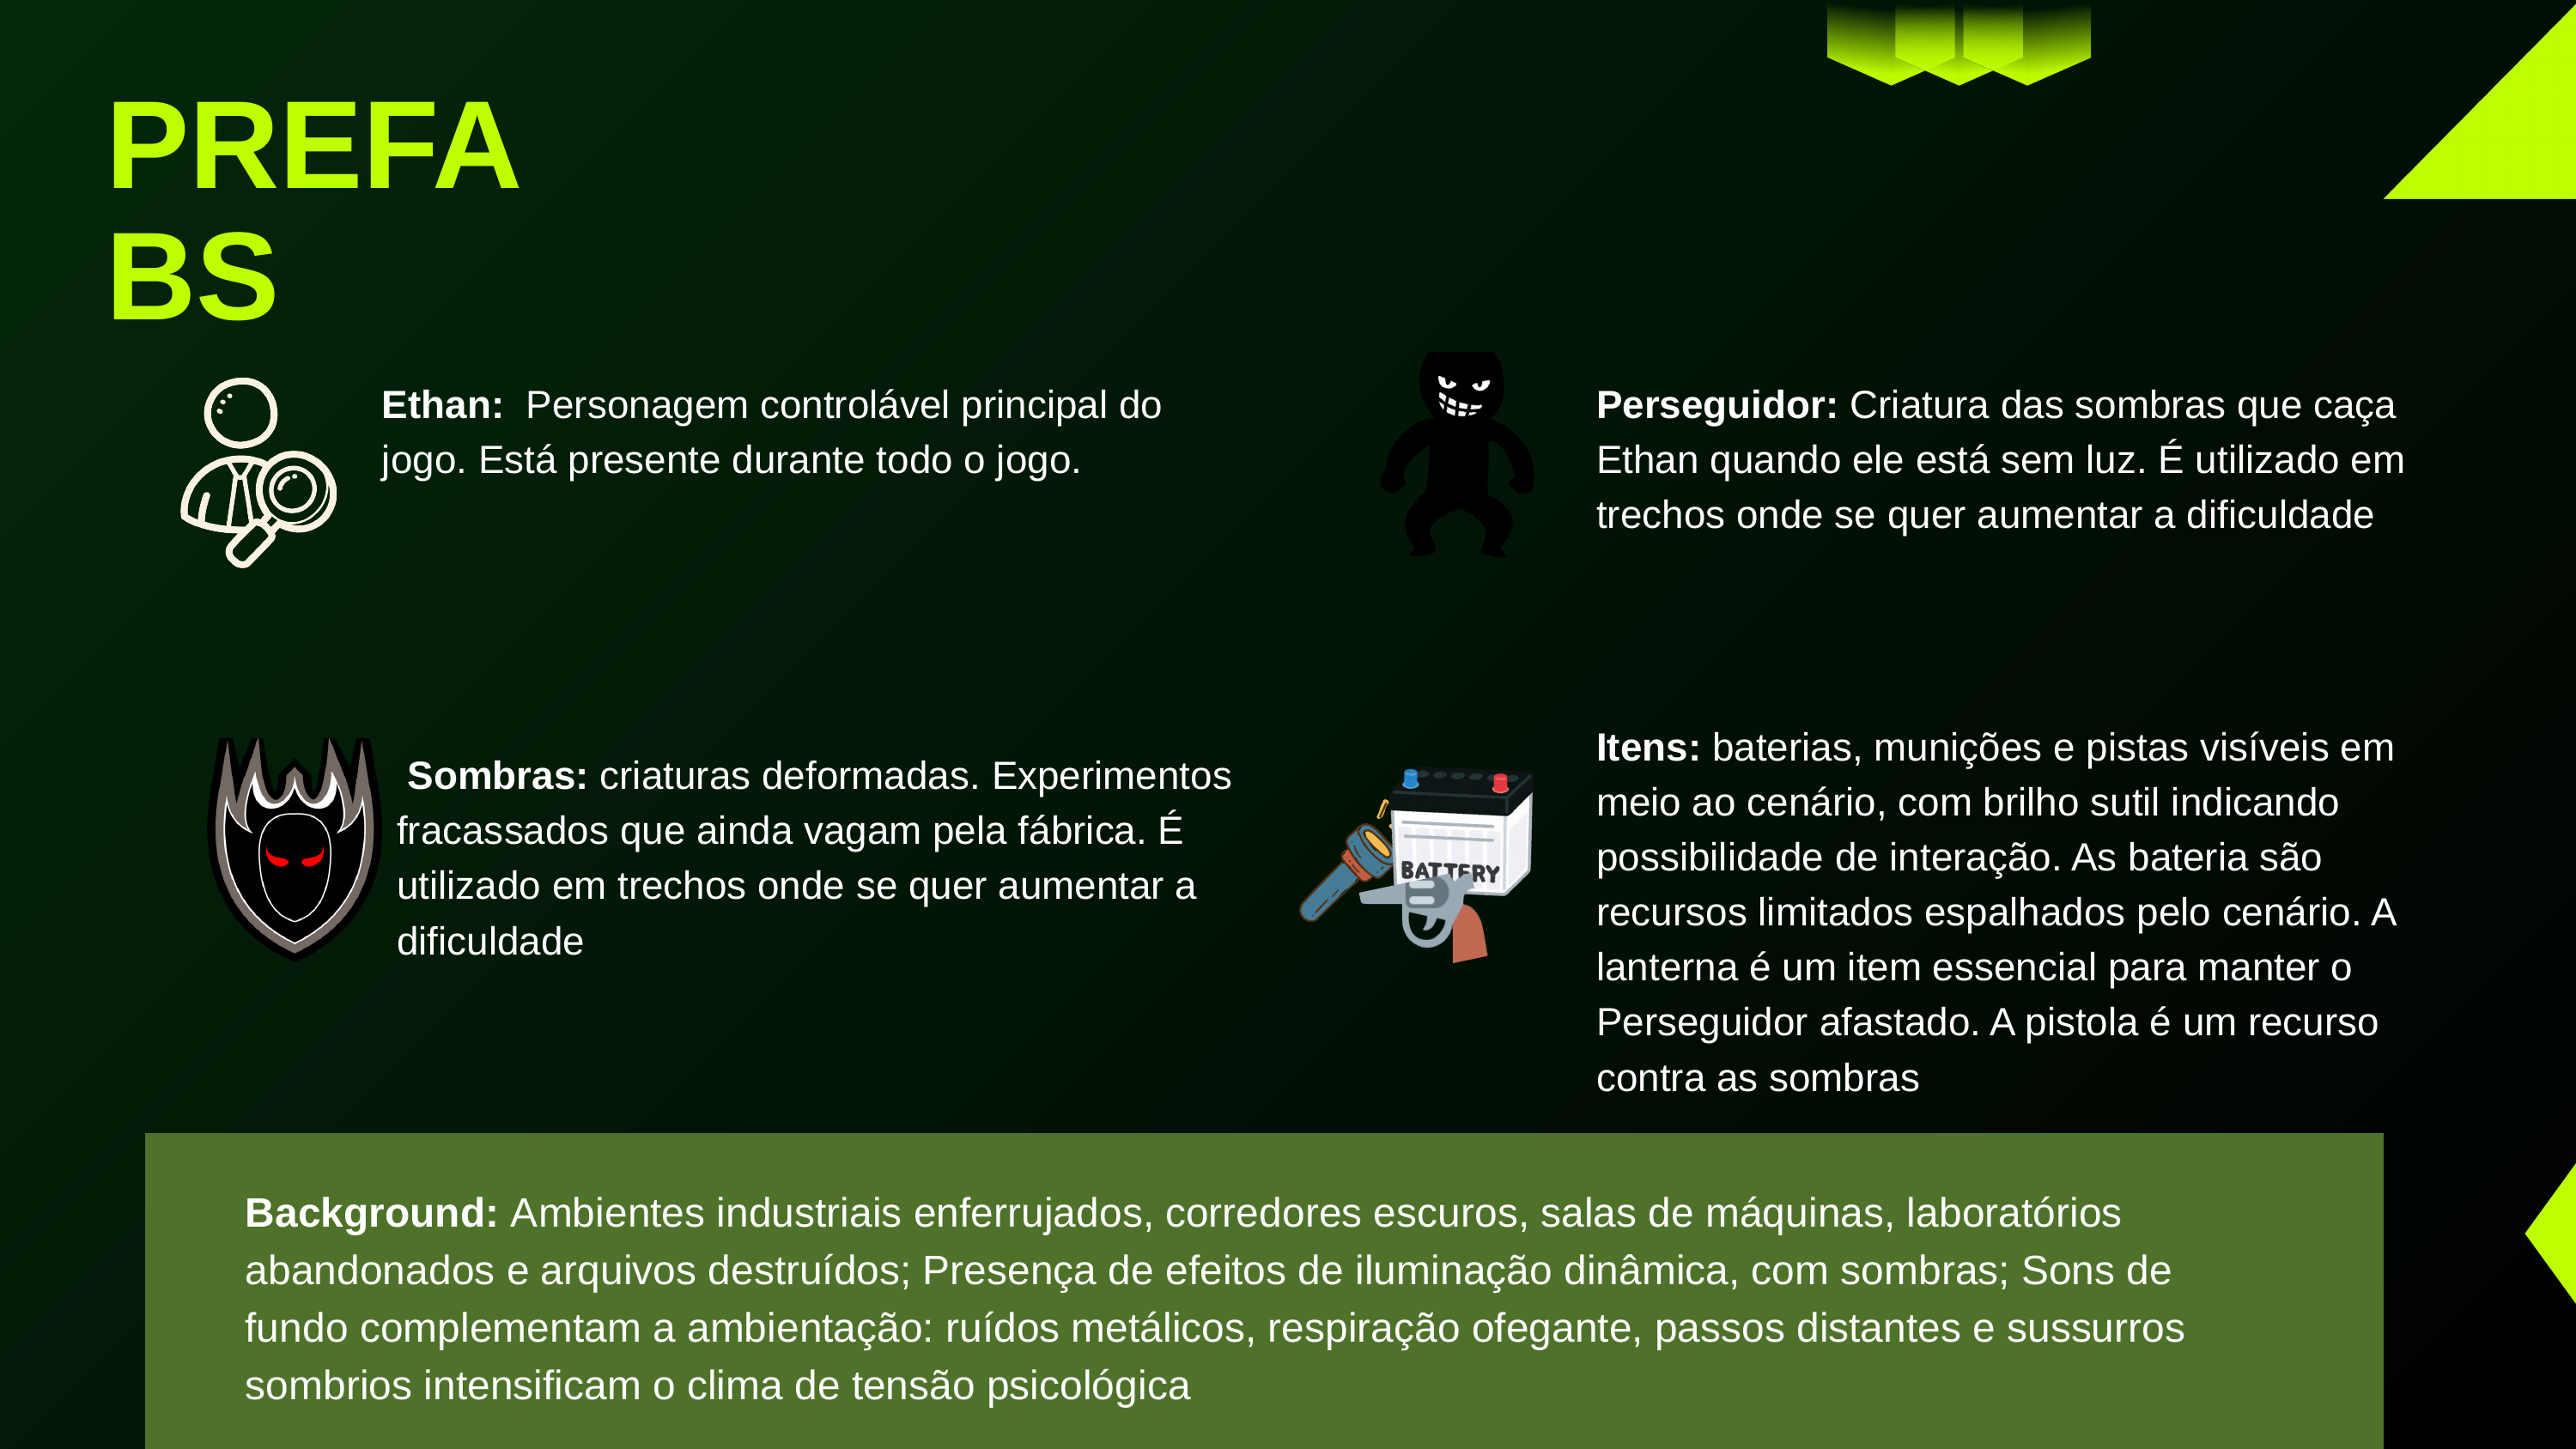

PREFABS

Ethan:  Personagem controlável principal do jogo. Está presente durante todo o jogo.
Perseguidor: Criatura das sombras que caça Ethan quando ele está sem luz. É utilizado em trechos onde se quer aumentar a dificuldade

Itens: baterias, munições e pistas visíveis em meio ao cenário, com brilho sutil indicando possibilidade de interação. As bateria são recursos limitados espalhados pelo cenário. A lanterna é um item essencial para manter o Perseguidor afastado. A pistola é um recurso contra as sombras

 Sombras: criaturas deformadas. Experimentos fracassados que ainda vagam pela fábrica. É utilizado em trechos onde se quer aumentar a dificuldade

Background: Ambientes industriais enferrujados, corredores escuros, salas de máquinas, laboratórios abandonados e arquivos destruídos; Presença de efeitos de iluminação dinâmica, com sombras; Sons de fundo complementam a ambientação: ruídos metálicos, respiração ofegante, passos distantes e sussurros sombrios intensificam o clima de tensão psicológica